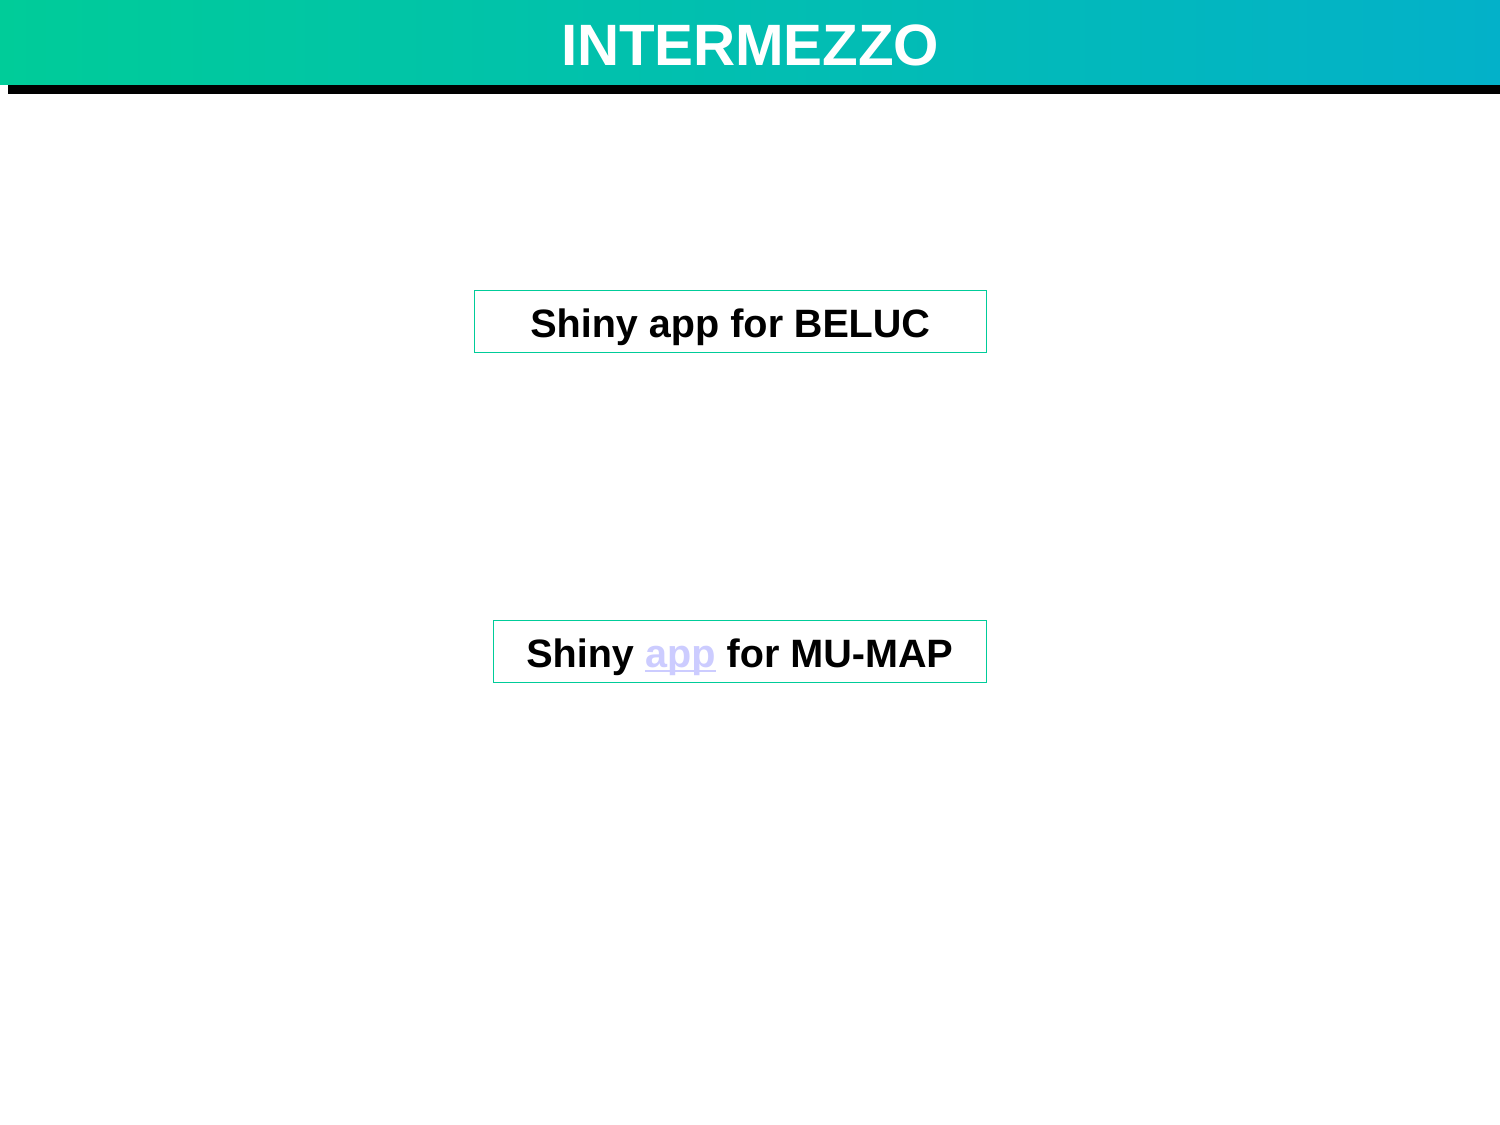

# INTERMEZZO
Shiny app for BELUC
Shiny app for MU-MAP